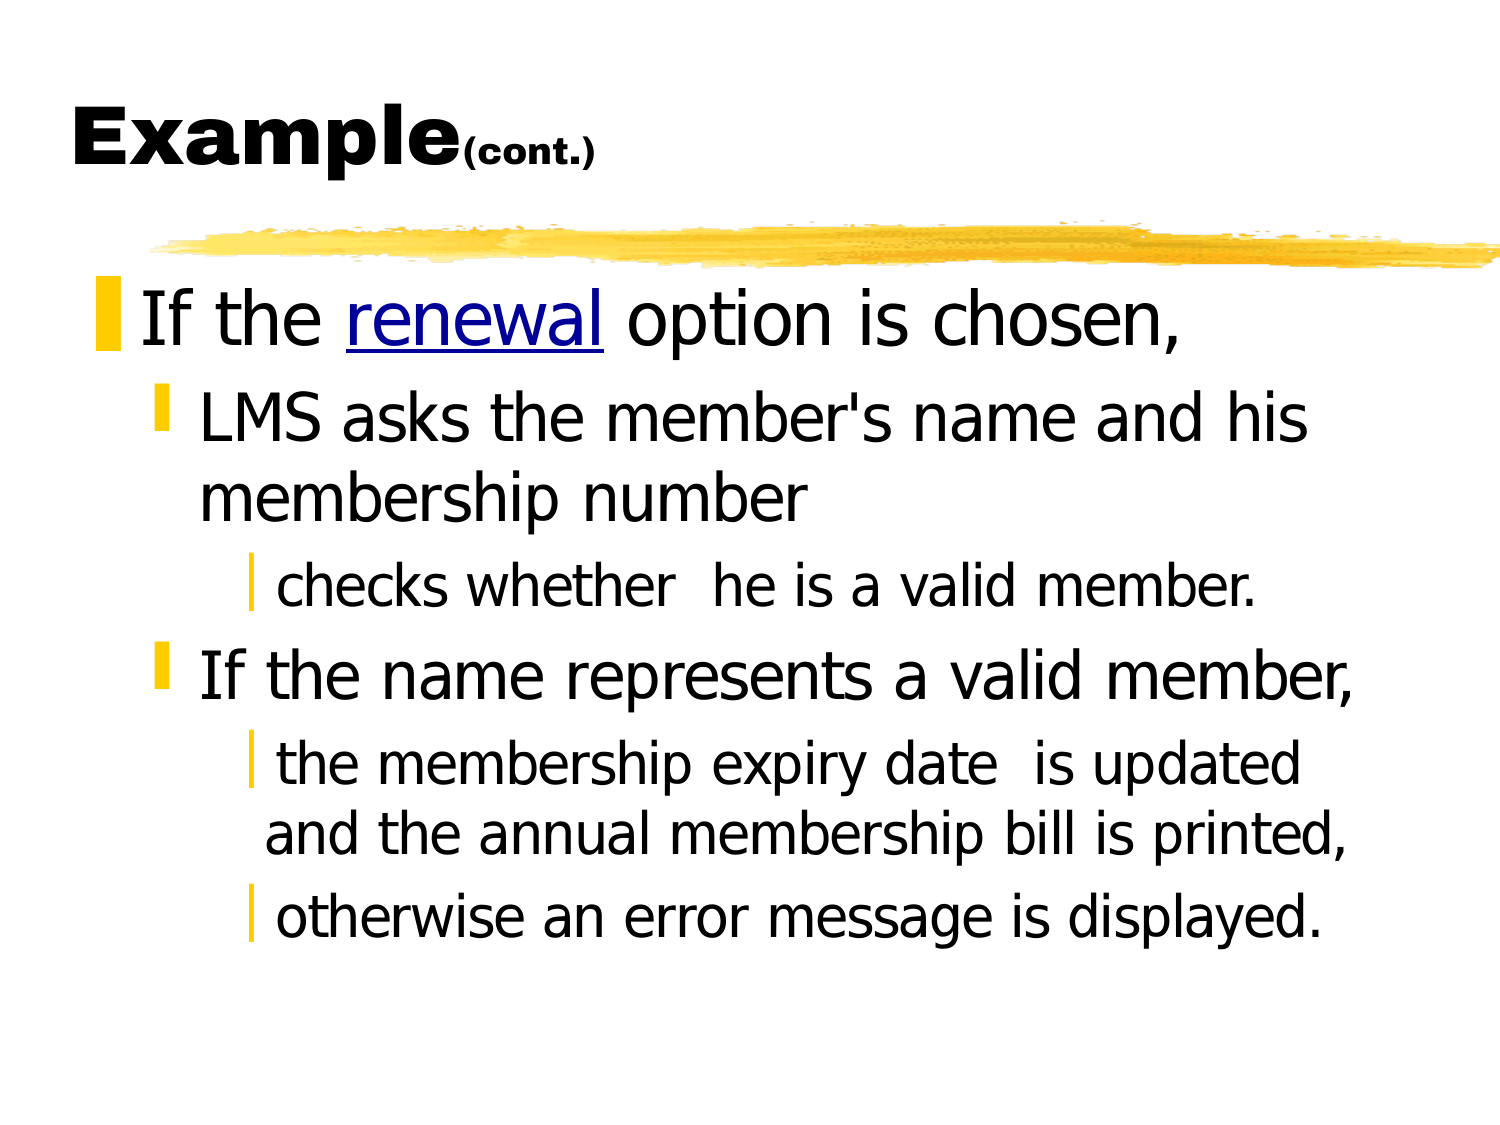

# Example(cont.)
If the renewal option is chosen,
LMS asks the member's name and his membership number
checks whether  he is a valid member.
If the name represents a valid member,
the membership expiry date  is updated and the annual membership bill is printed,
otherwise an error message is displayed.
45